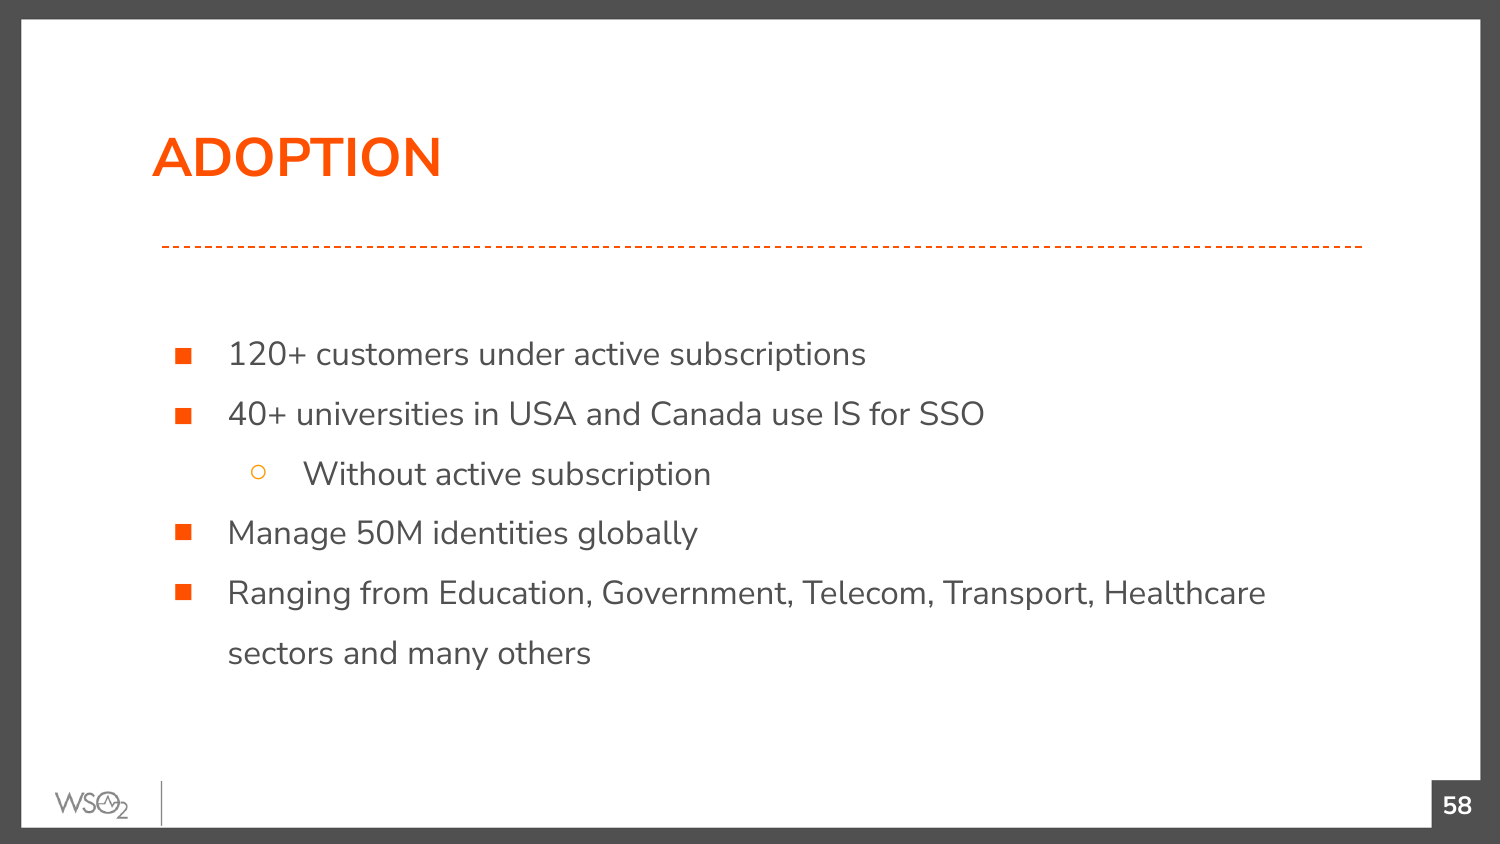

# ADOPTION
120+ customers under active subscriptions
40+ universities in USA and Canada use IS for SSO
Without active subscription
Manage 50M identities globally
Ranging from Education, Government, Telecom, Transport, Healthcare sectors and many others
58